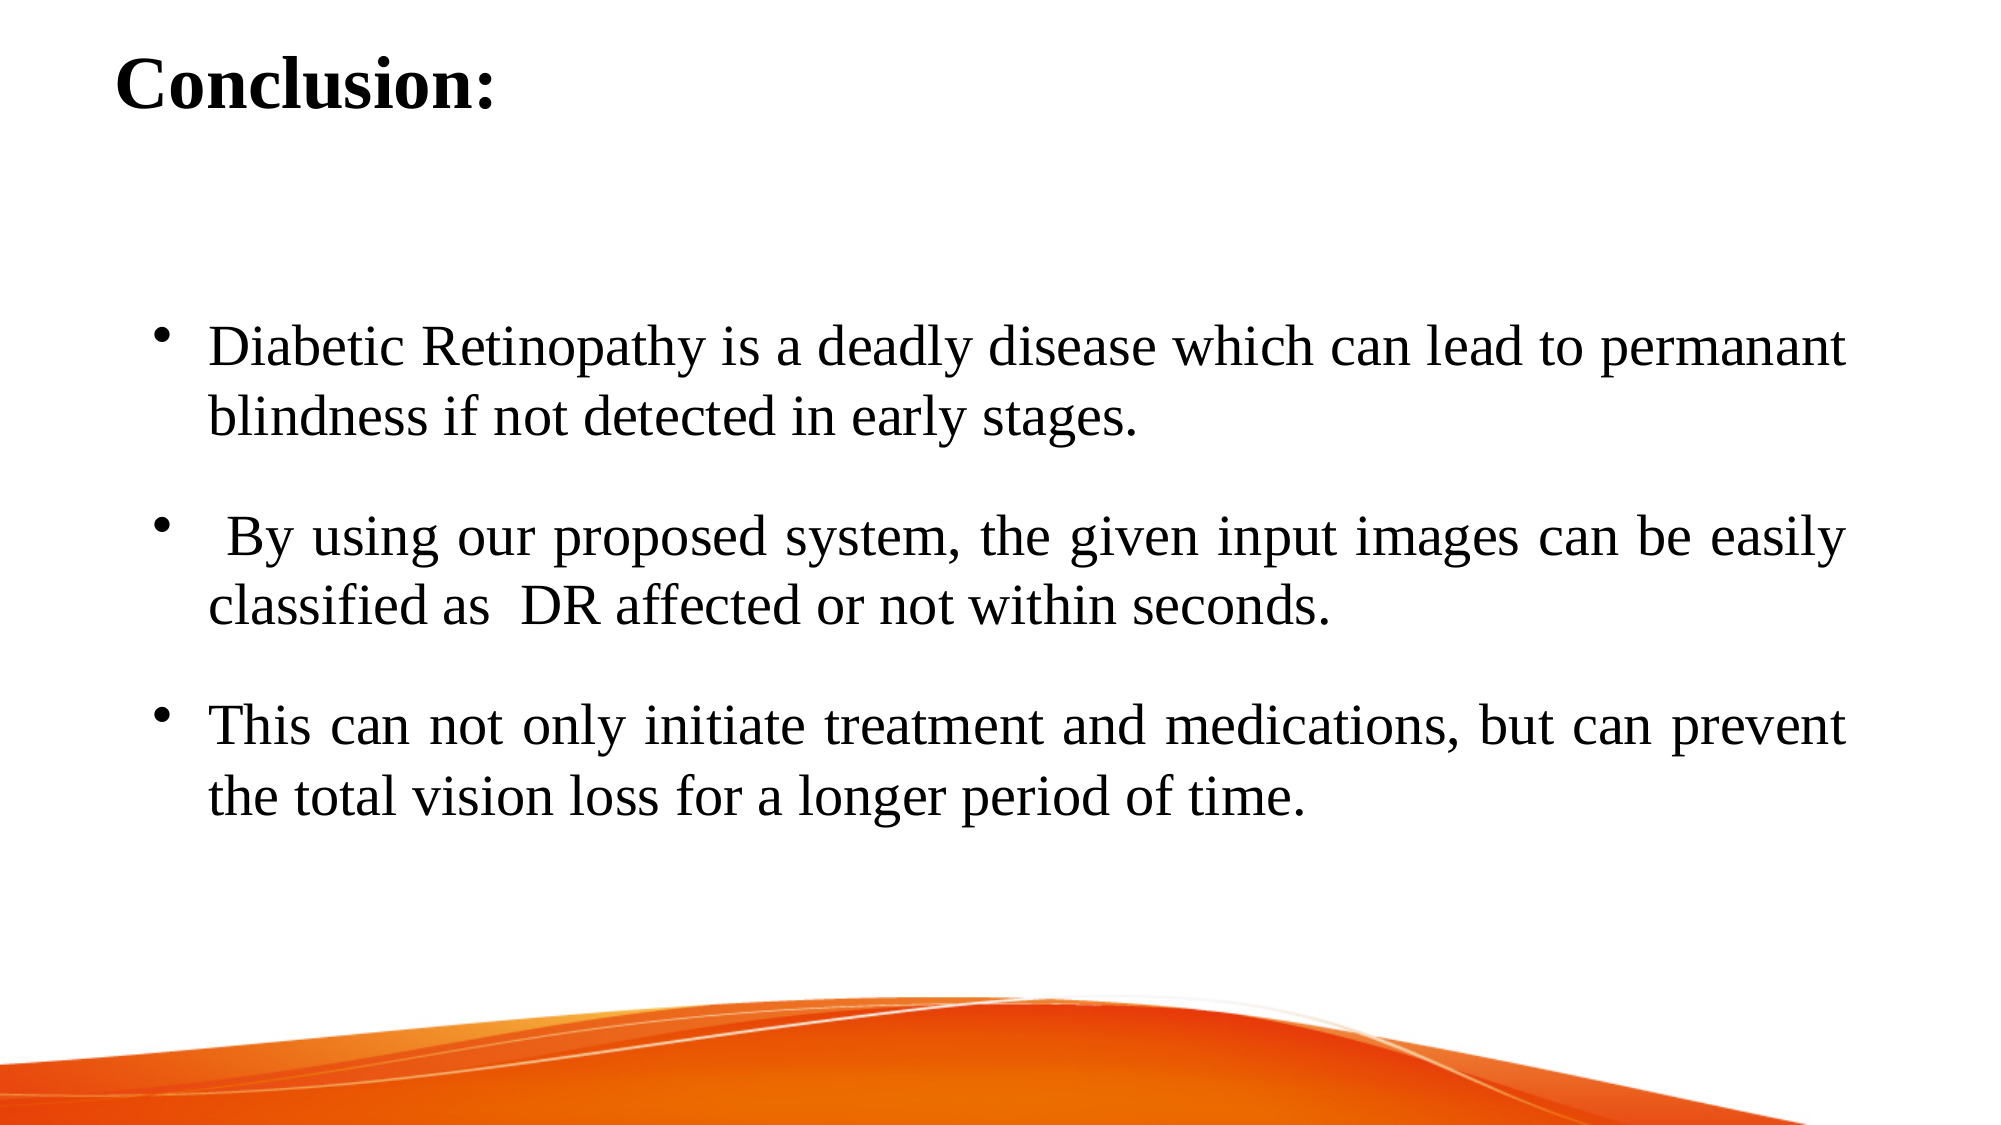

# Conclusion:
Diabetic Retinopathy is a deadly disease which can lead to permanant blindness if not detected in early stages.
 By using our proposed system, the given input images can be easily classified as  DR affected or not within seconds.
This can not only initiate treatment and medications, but can prevent the total vision loss for a longer period of time.